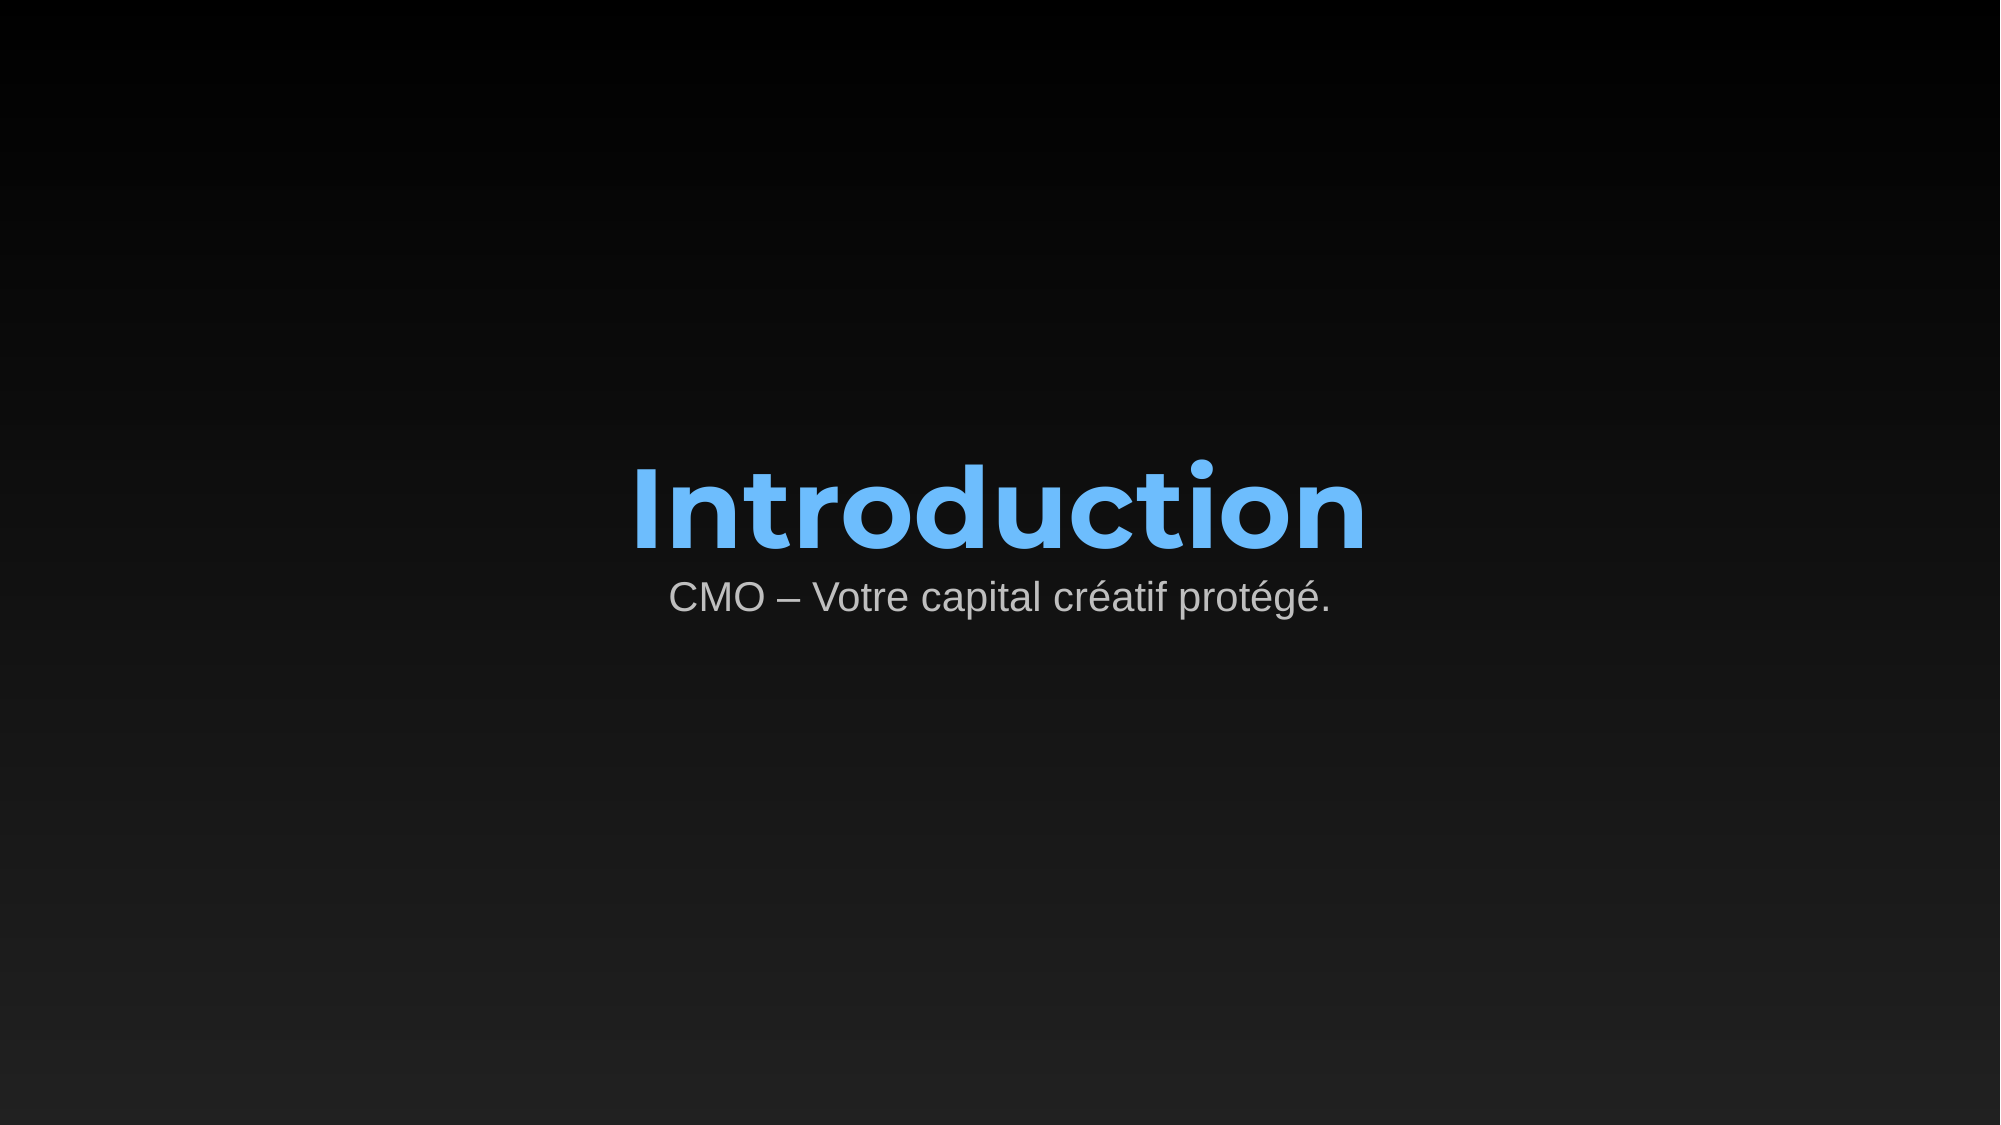

Introduction
CMO – Votre capital créatif protégé.